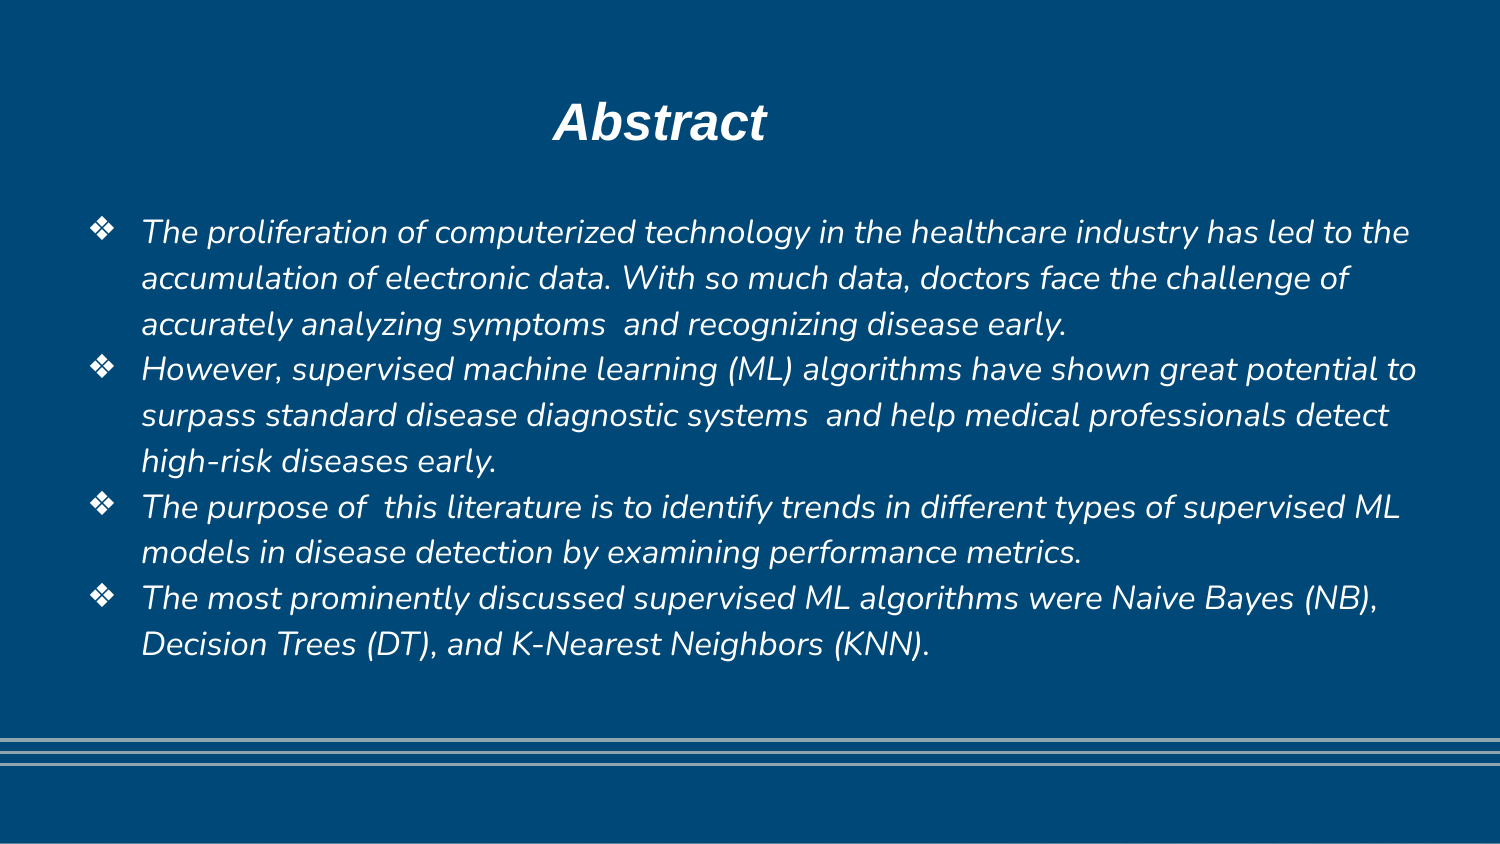

# Abstract
The proliferation of computerized technology in the healthcare industry has led to the accumulation of electronic data. With so much data, doctors face the challenge of accurately analyzing symptoms  and recognizing disease early.
However, supervised machine learning (ML) algorithms have shown great potential to surpass standard disease diagnostic systems  and help medical professionals detect high-risk diseases early.
The purpose of  this literature is to identify trends in different types of supervised ML models in disease detection by examining performance metrics.
The most prominently discussed supervised ML algorithms were Naive Bayes (NB), Decision Trees (DT), and K-Nearest Neighbors (KNN).